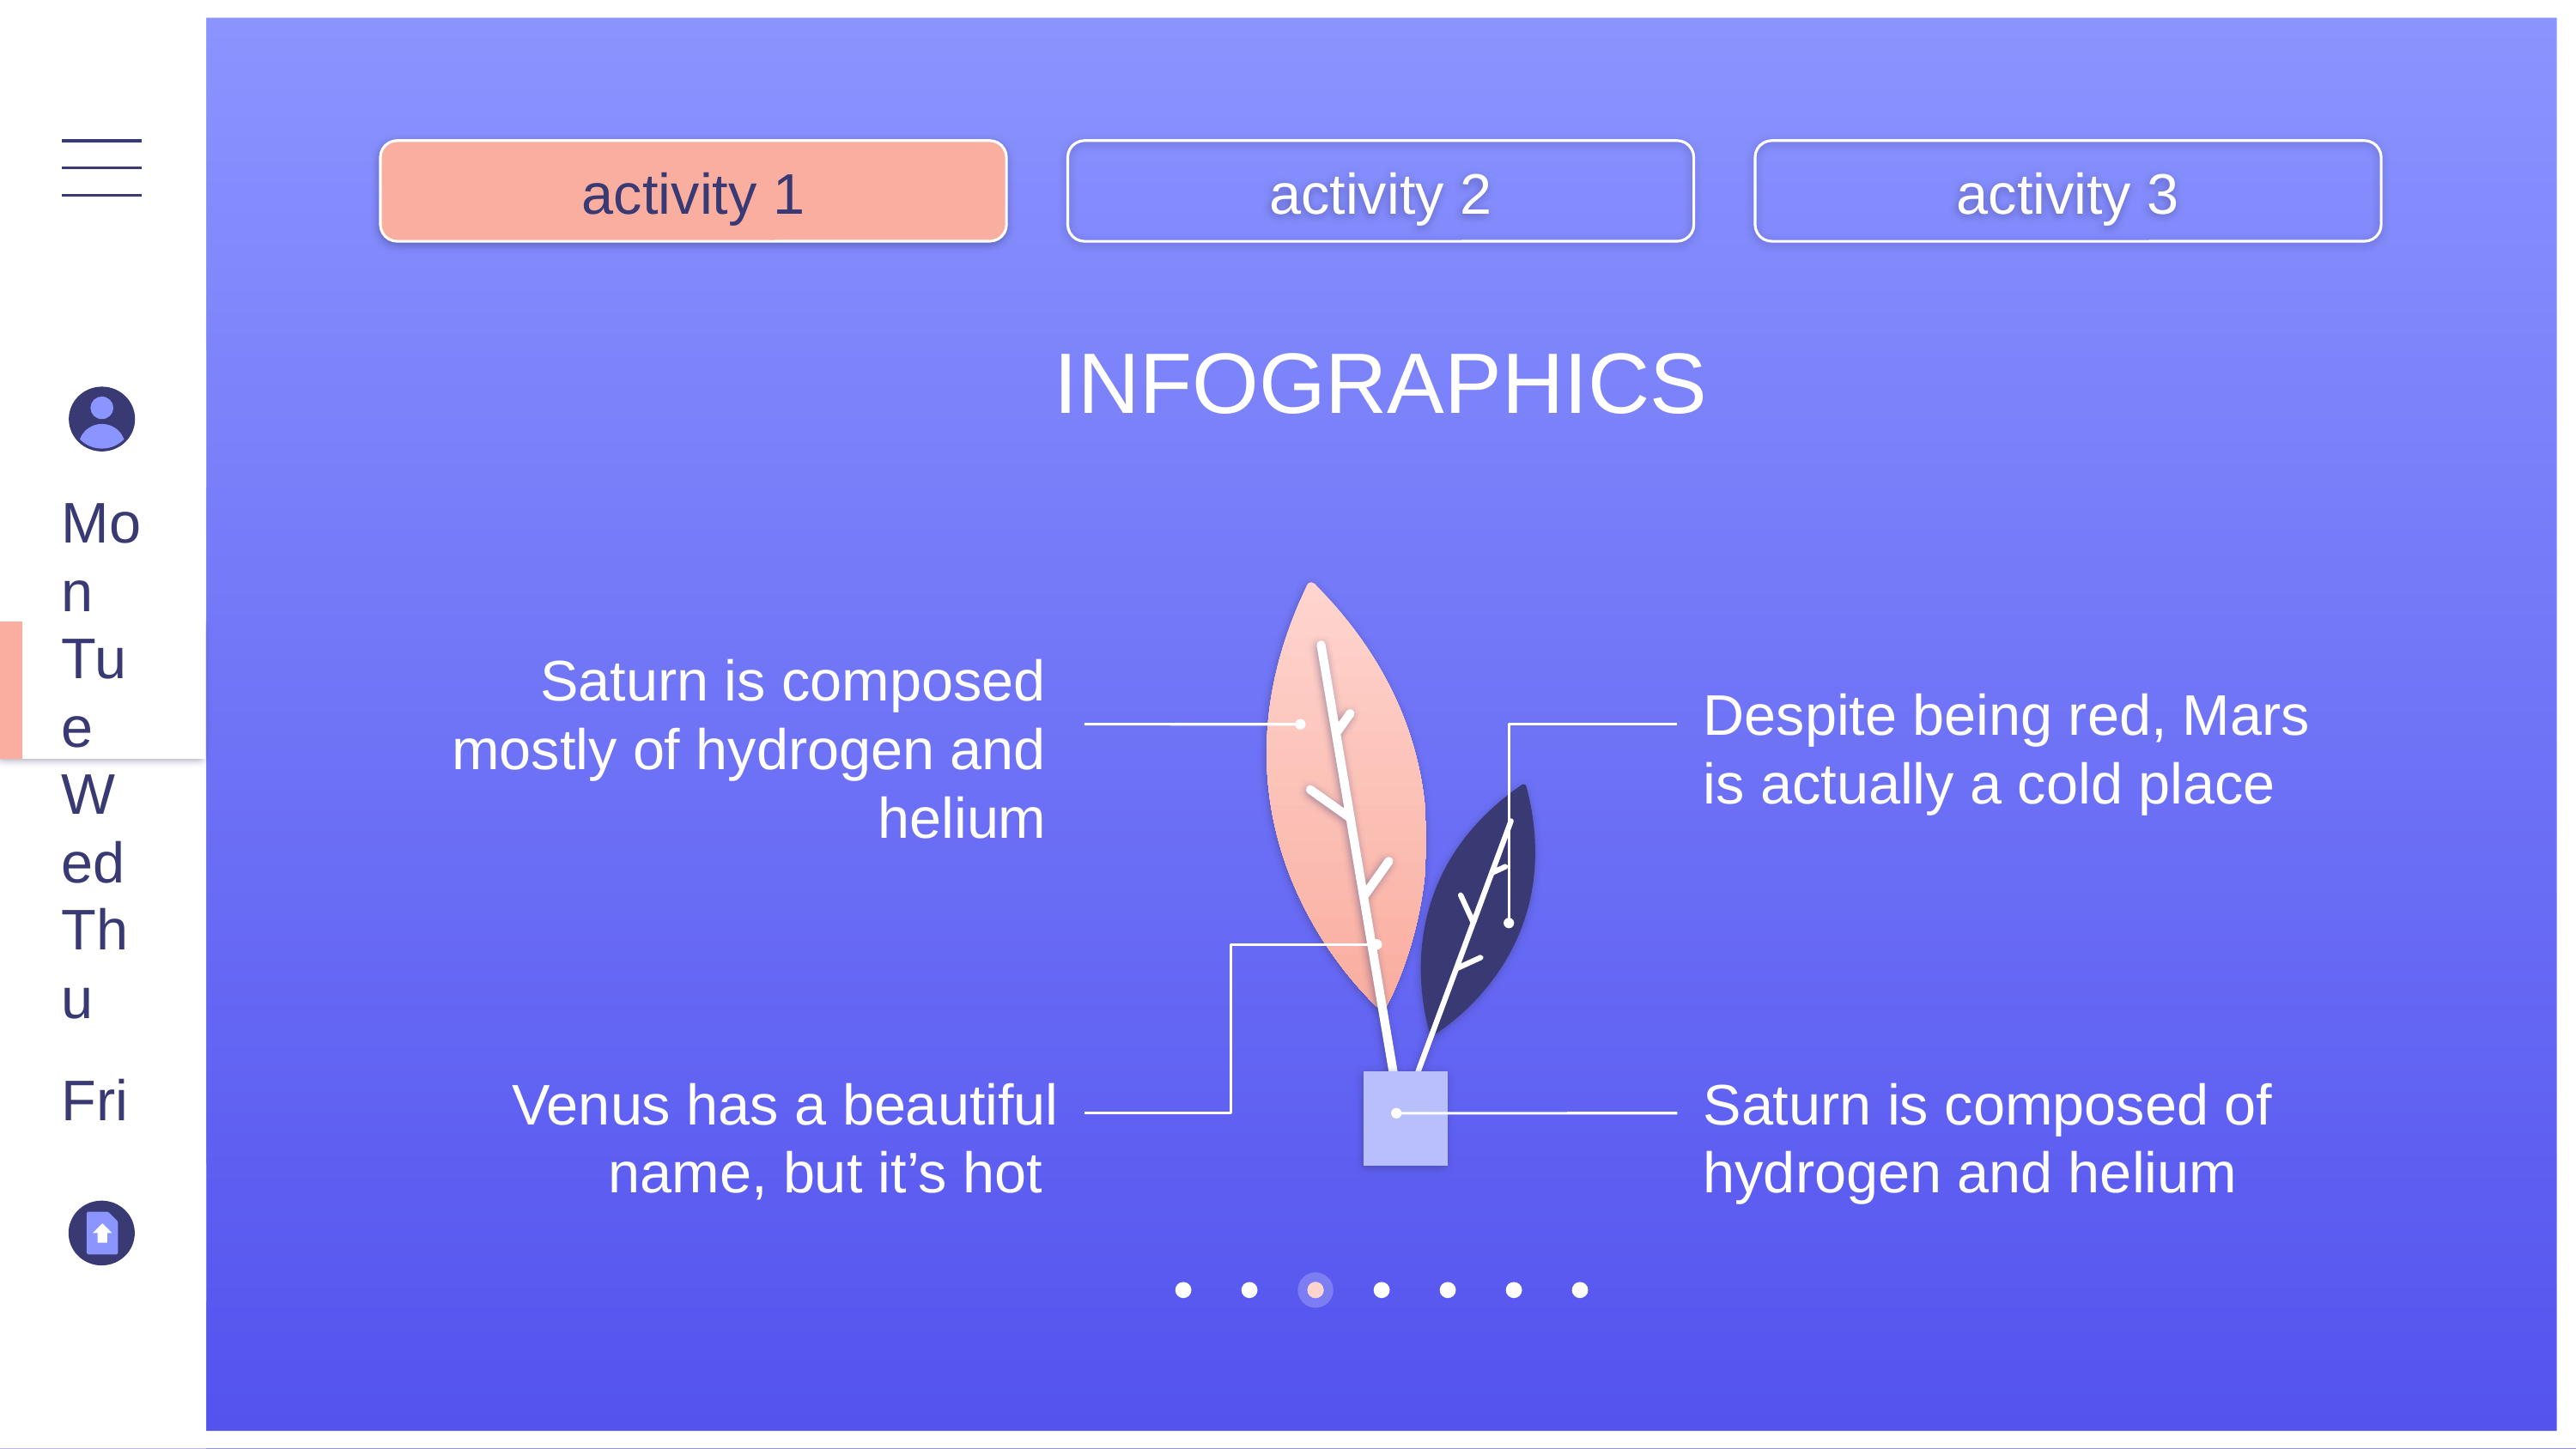

activity 1
activity 2
activity 3
# INFOGRAPHICS

Mon

Saturn is composed mostly of hydrogen and helium
Despite being red, Mars is actually a cold place

Tue

Wed

Thu
Venus has a beautiful name, but it’s hot
Saturn is composed of hydrogen and helium

Fri